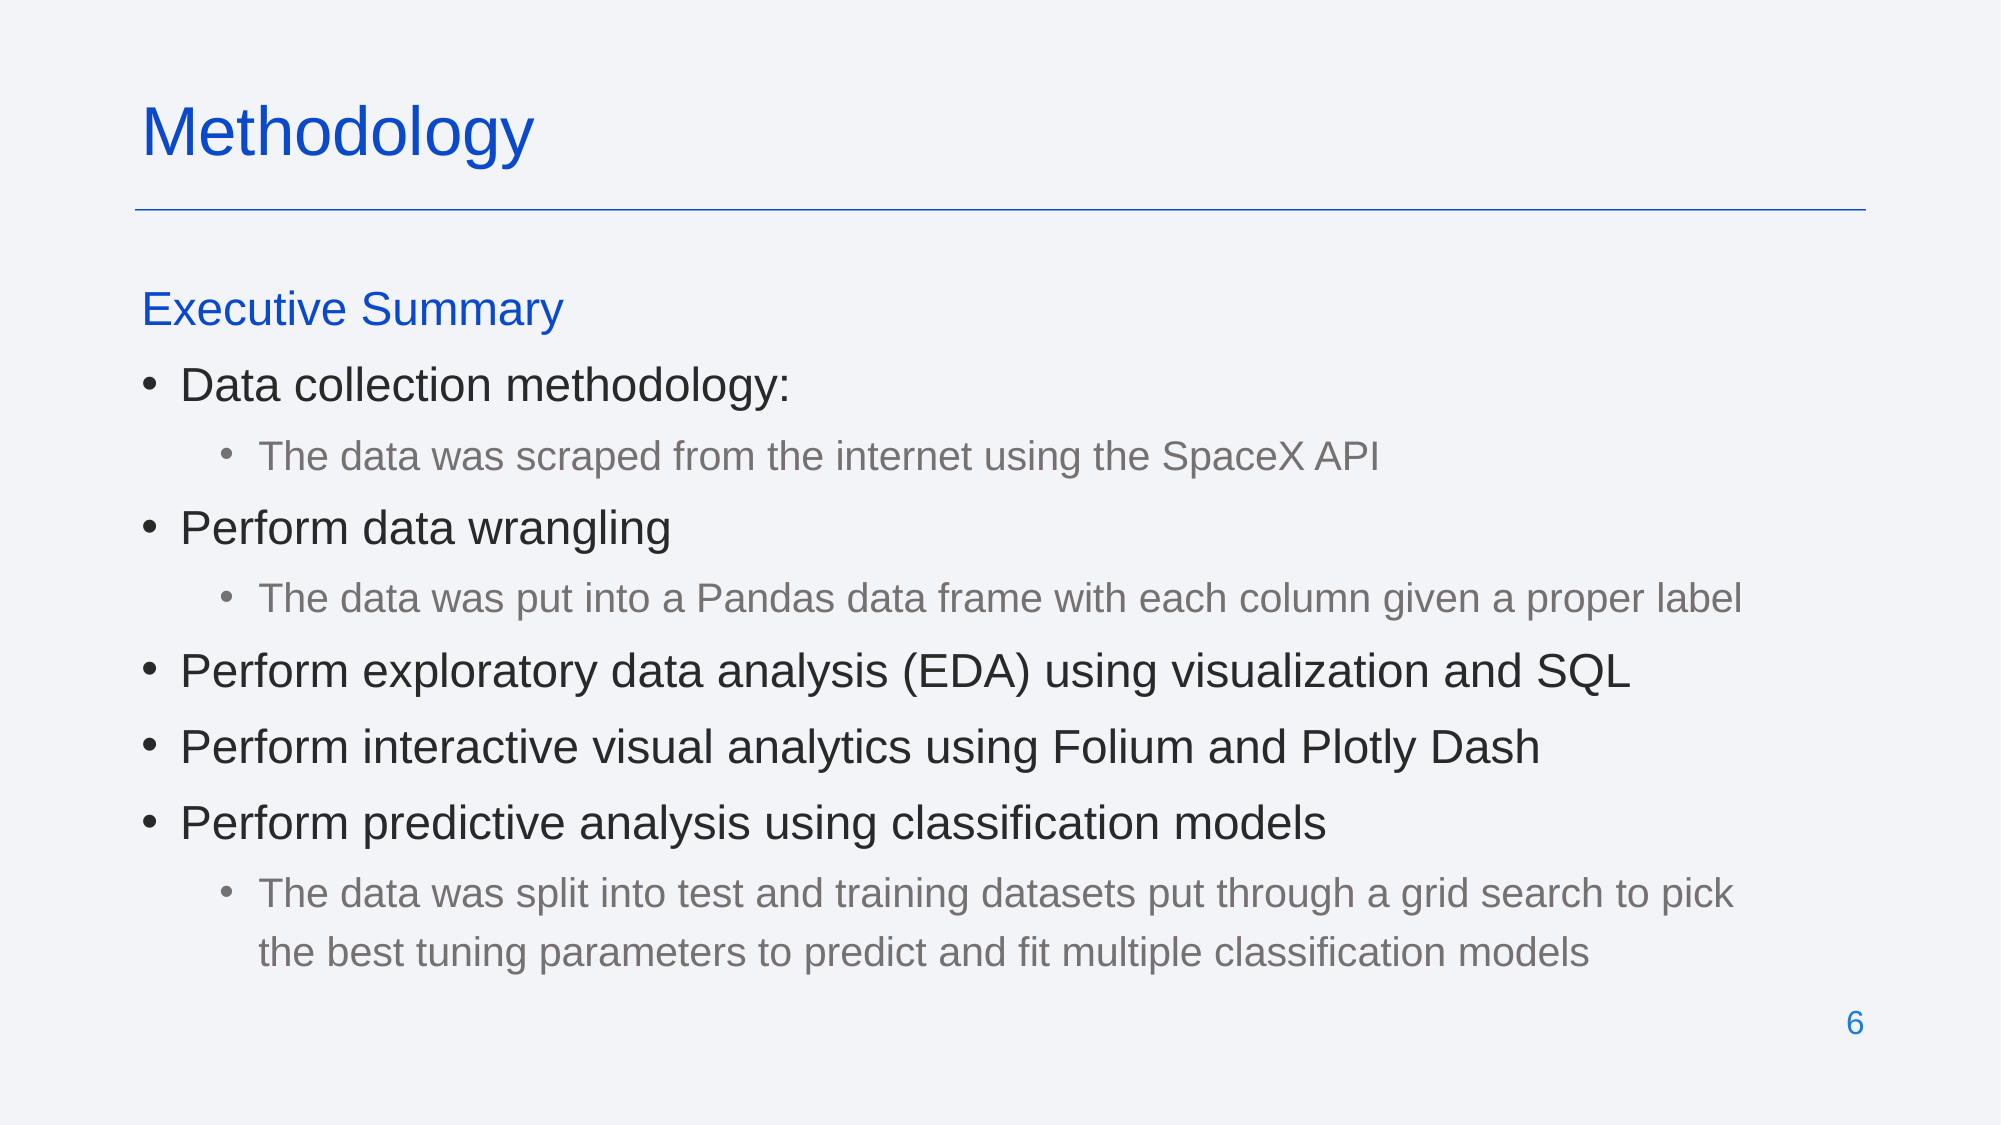

Methodology
Executive Summary
Data collection methodology:
The data was scraped from the internet using the SpaceX API
Perform data wrangling
The data was put into a Pandas data frame with each column given a proper label
Perform exploratory data analysis (EDA) using visualization and SQL
Perform interactive visual analytics using Folium and Plotly Dash
Perform predictive analysis using classification models
The data was split into test and training datasets put through a grid search to pick the best tuning parameters to predict and fit multiple classification models

6